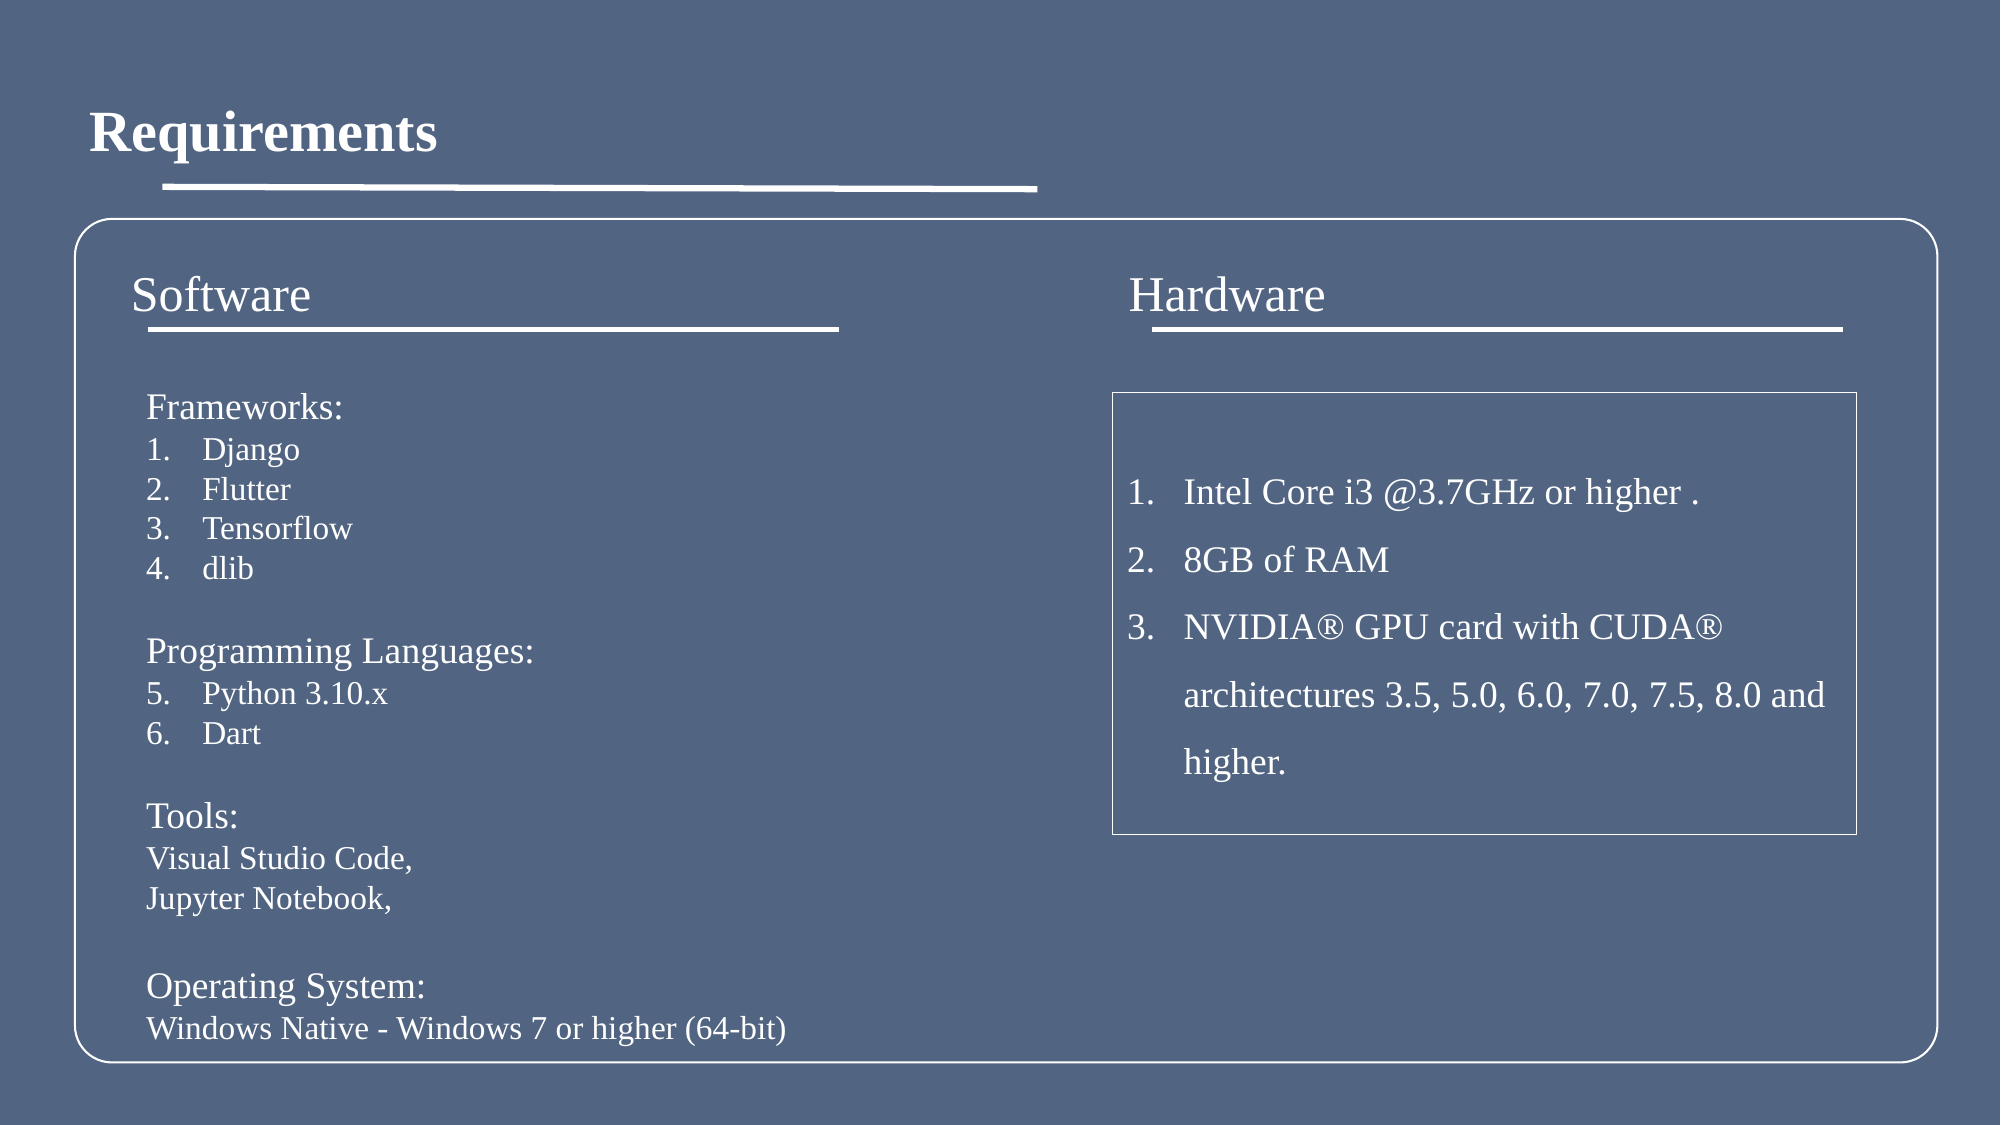

Requirements

Software
Hardware

Frameworks:
Django
Flutter
Tensorflow
dlib

Programming Languages:
Python 3.10.x
Dart

Tools:
Visual Studio Code,
Jupyter Notebook,

Operating System:
Windows Native - Windows 7 or higher (64-bit)

Intel Core i3 @3.7GHz or higher .
8GB of RAM
NVIDIA® GPU card with CUDA® architectures 3.5, 5.0, 6.0, 7.0, 7.5, 8.0 and higher.